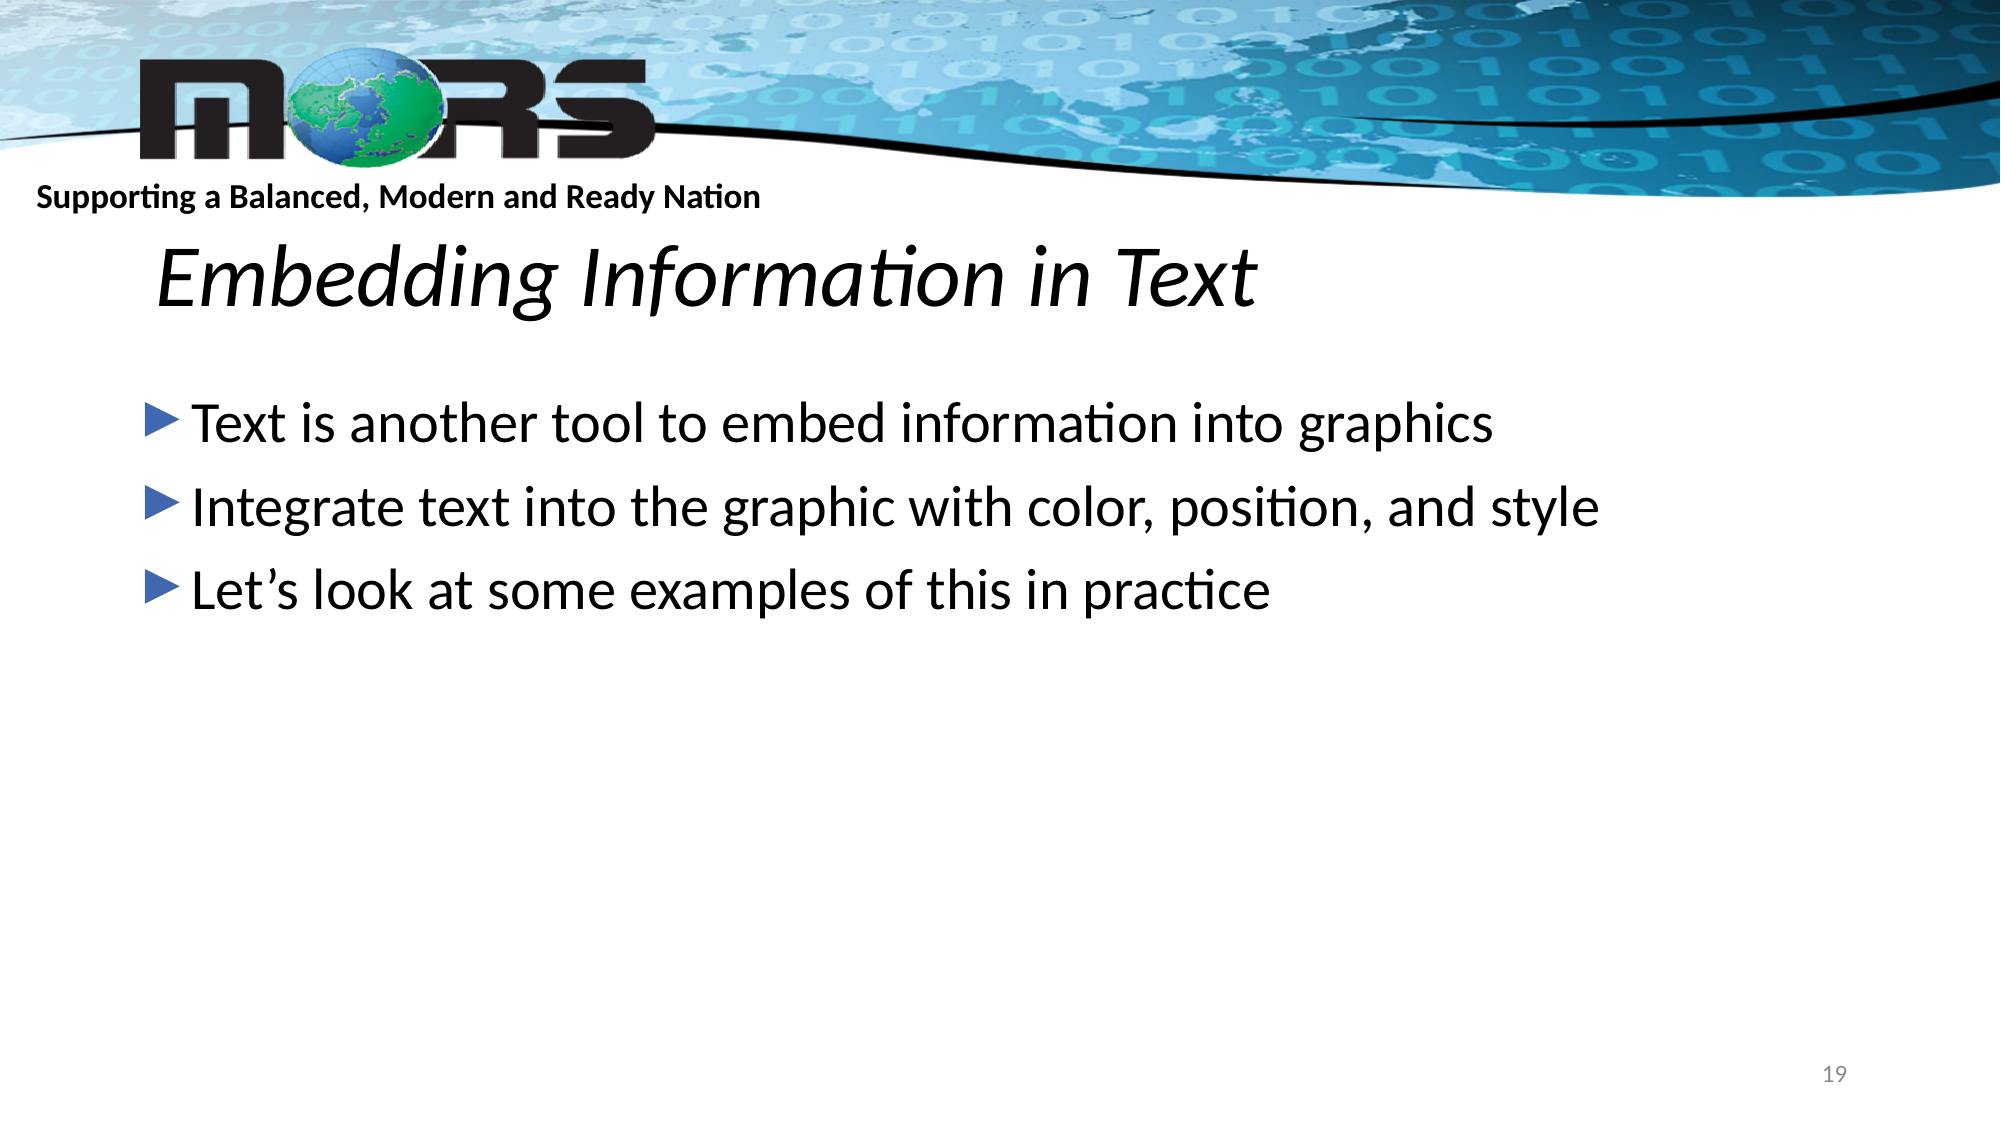

# Embedding Information in Text
Text is another tool to embed information into graphics
Integrate text into the graphic with color, position, and style
Let’s look at some examples of this in practice

19